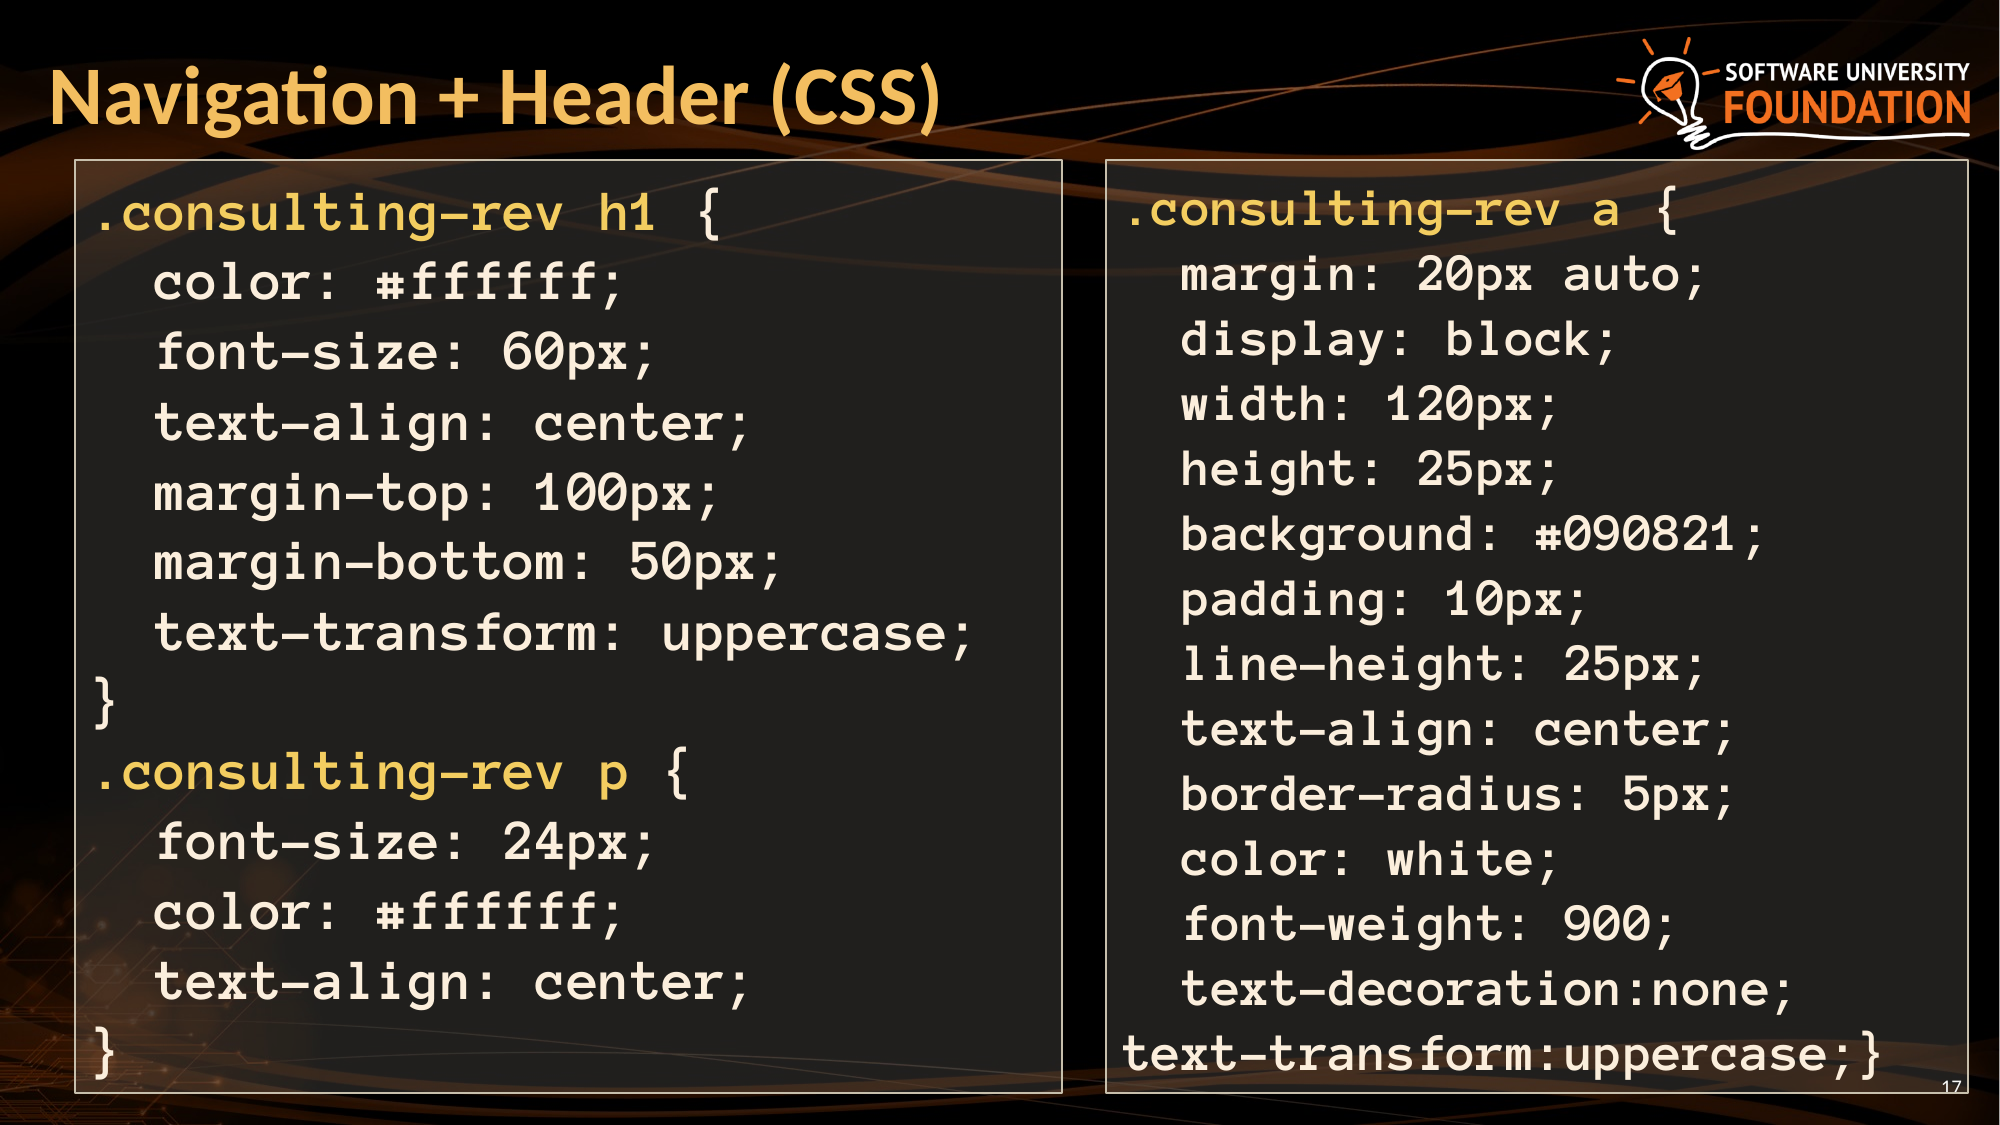

# Navigation + Header (CSS)
.consulting-rev h1 {
  color: #ffffff;
  font-size: 60px;
  text-align: center;
  margin-top: 100px;
  margin-bottom: 50px;
  text-transform: uppercase;
}
.consulting-rev p {
  font-size: 24px;
  color: #ffffff;
  text-align: center;
}
.consulting-rev a {
  margin: 20px auto;
  display: block;
  width: 120px;
  height: 25px;
  background: #090821;
  padding: 10px;
  line-height: 25px;
  text-align: center;
  border-radius: 5px;
  color: white;
  font-weight: 900;
  text-decoration:none;
text-transform:uppercase;}
17